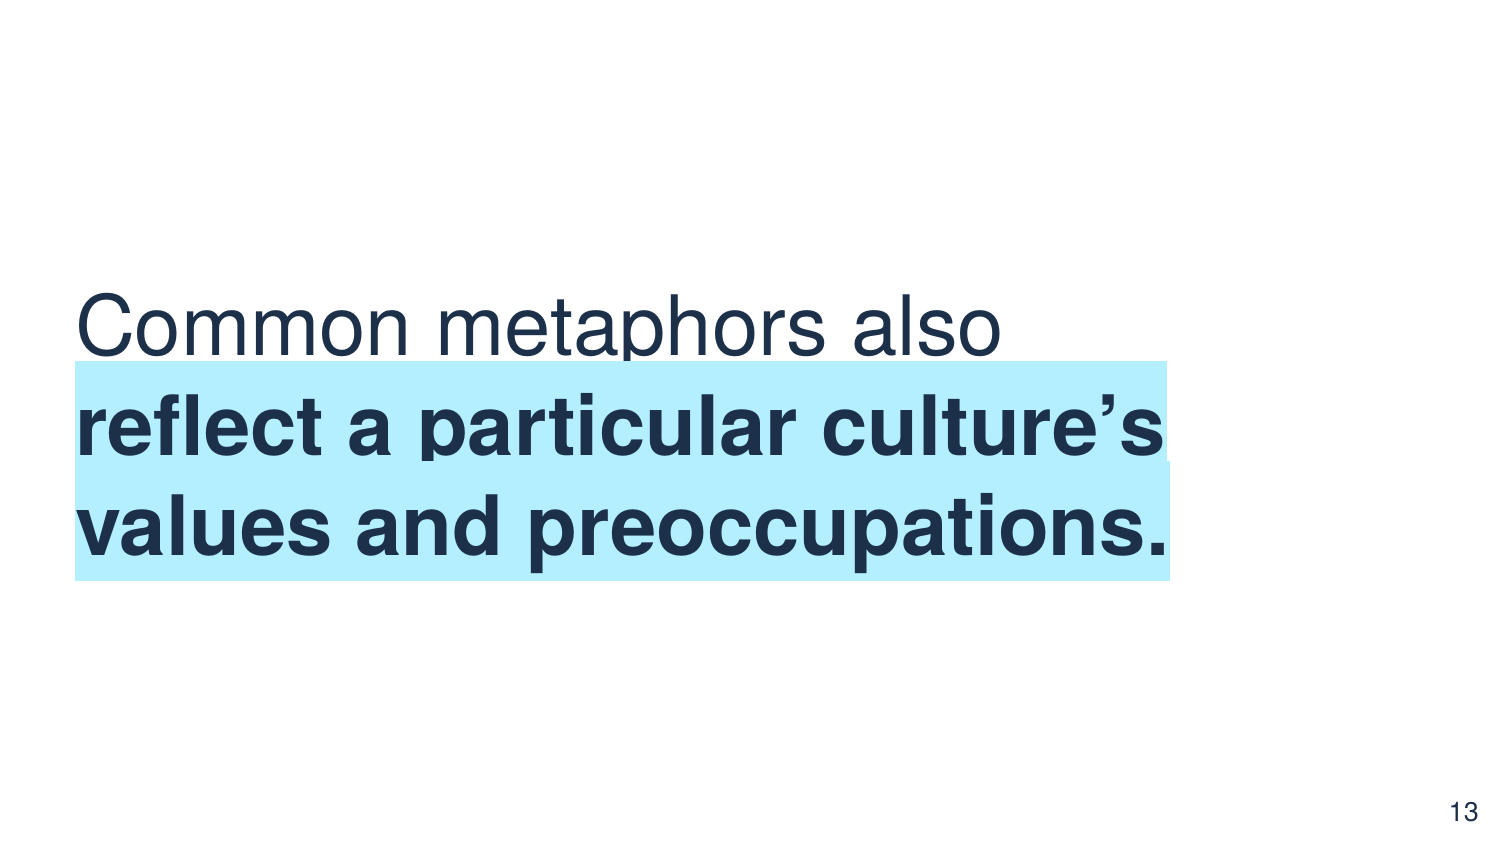

# Common metaphors also
reflect a particular culture’s values and preoccupations.
13